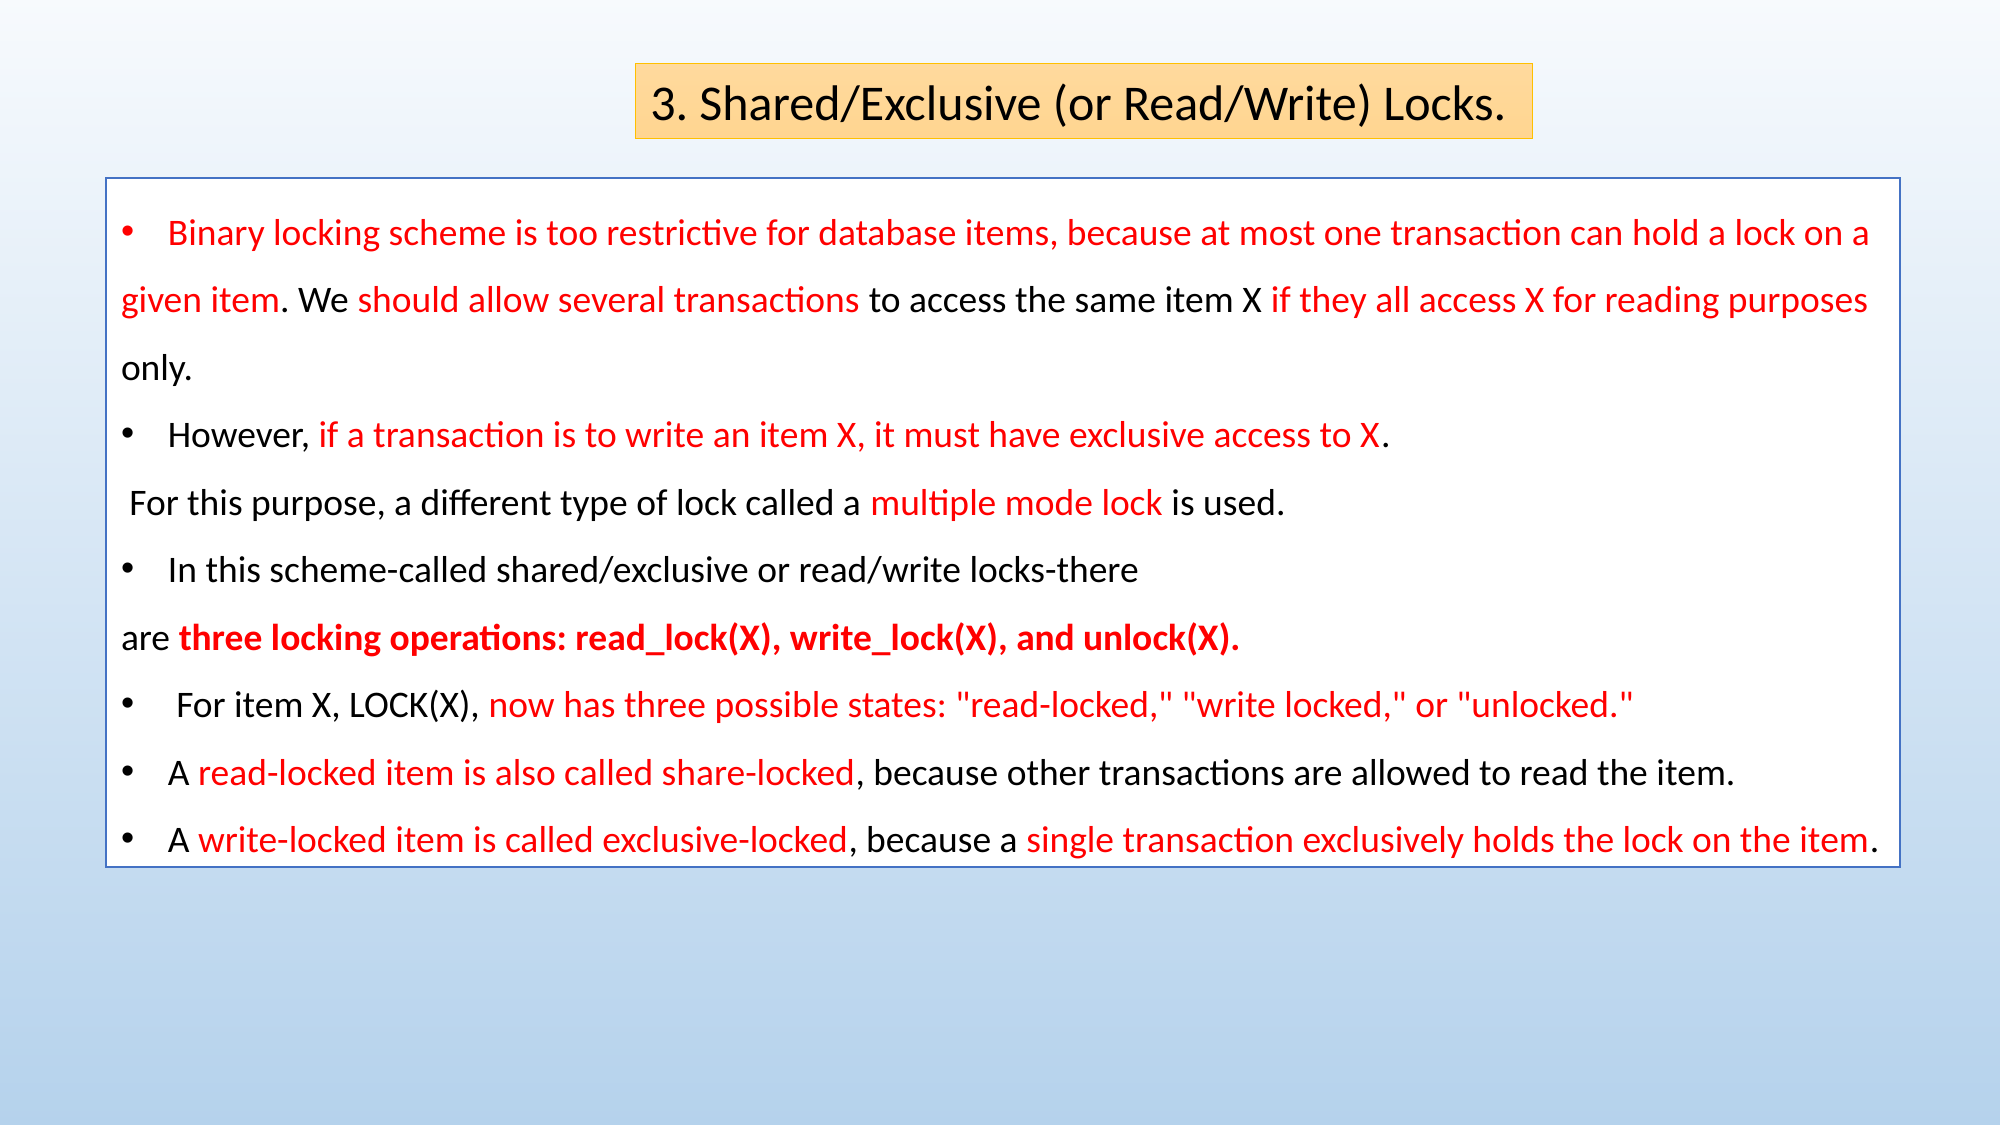

3. Shared/Exclusive (or Read/Write) Locks.
Binary locking scheme is too restrictive for database items, because at most one transaction can hold a lock on a
given item. We should allow several transactions to access the same item X if they all access X for reading purposes only.
However, if a transaction is to write an item X, it must have exclusive access to X.
 For this purpose, a different type of lock called a multiple mode lock is used.
In this scheme-called shared/exclusive or read/write locks-there
are three locking operations: read_lock(X), write_lock(X), and unlock(X).
 For item X, LOCK(X), now has three possible states: "read-locked," "write locked," or "unlocked."
A read-locked item is also called share-locked, because other transactions are allowed to read the item.
A write-locked item is called exclusive-locked, because a single transaction exclusively holds the lock on the item.